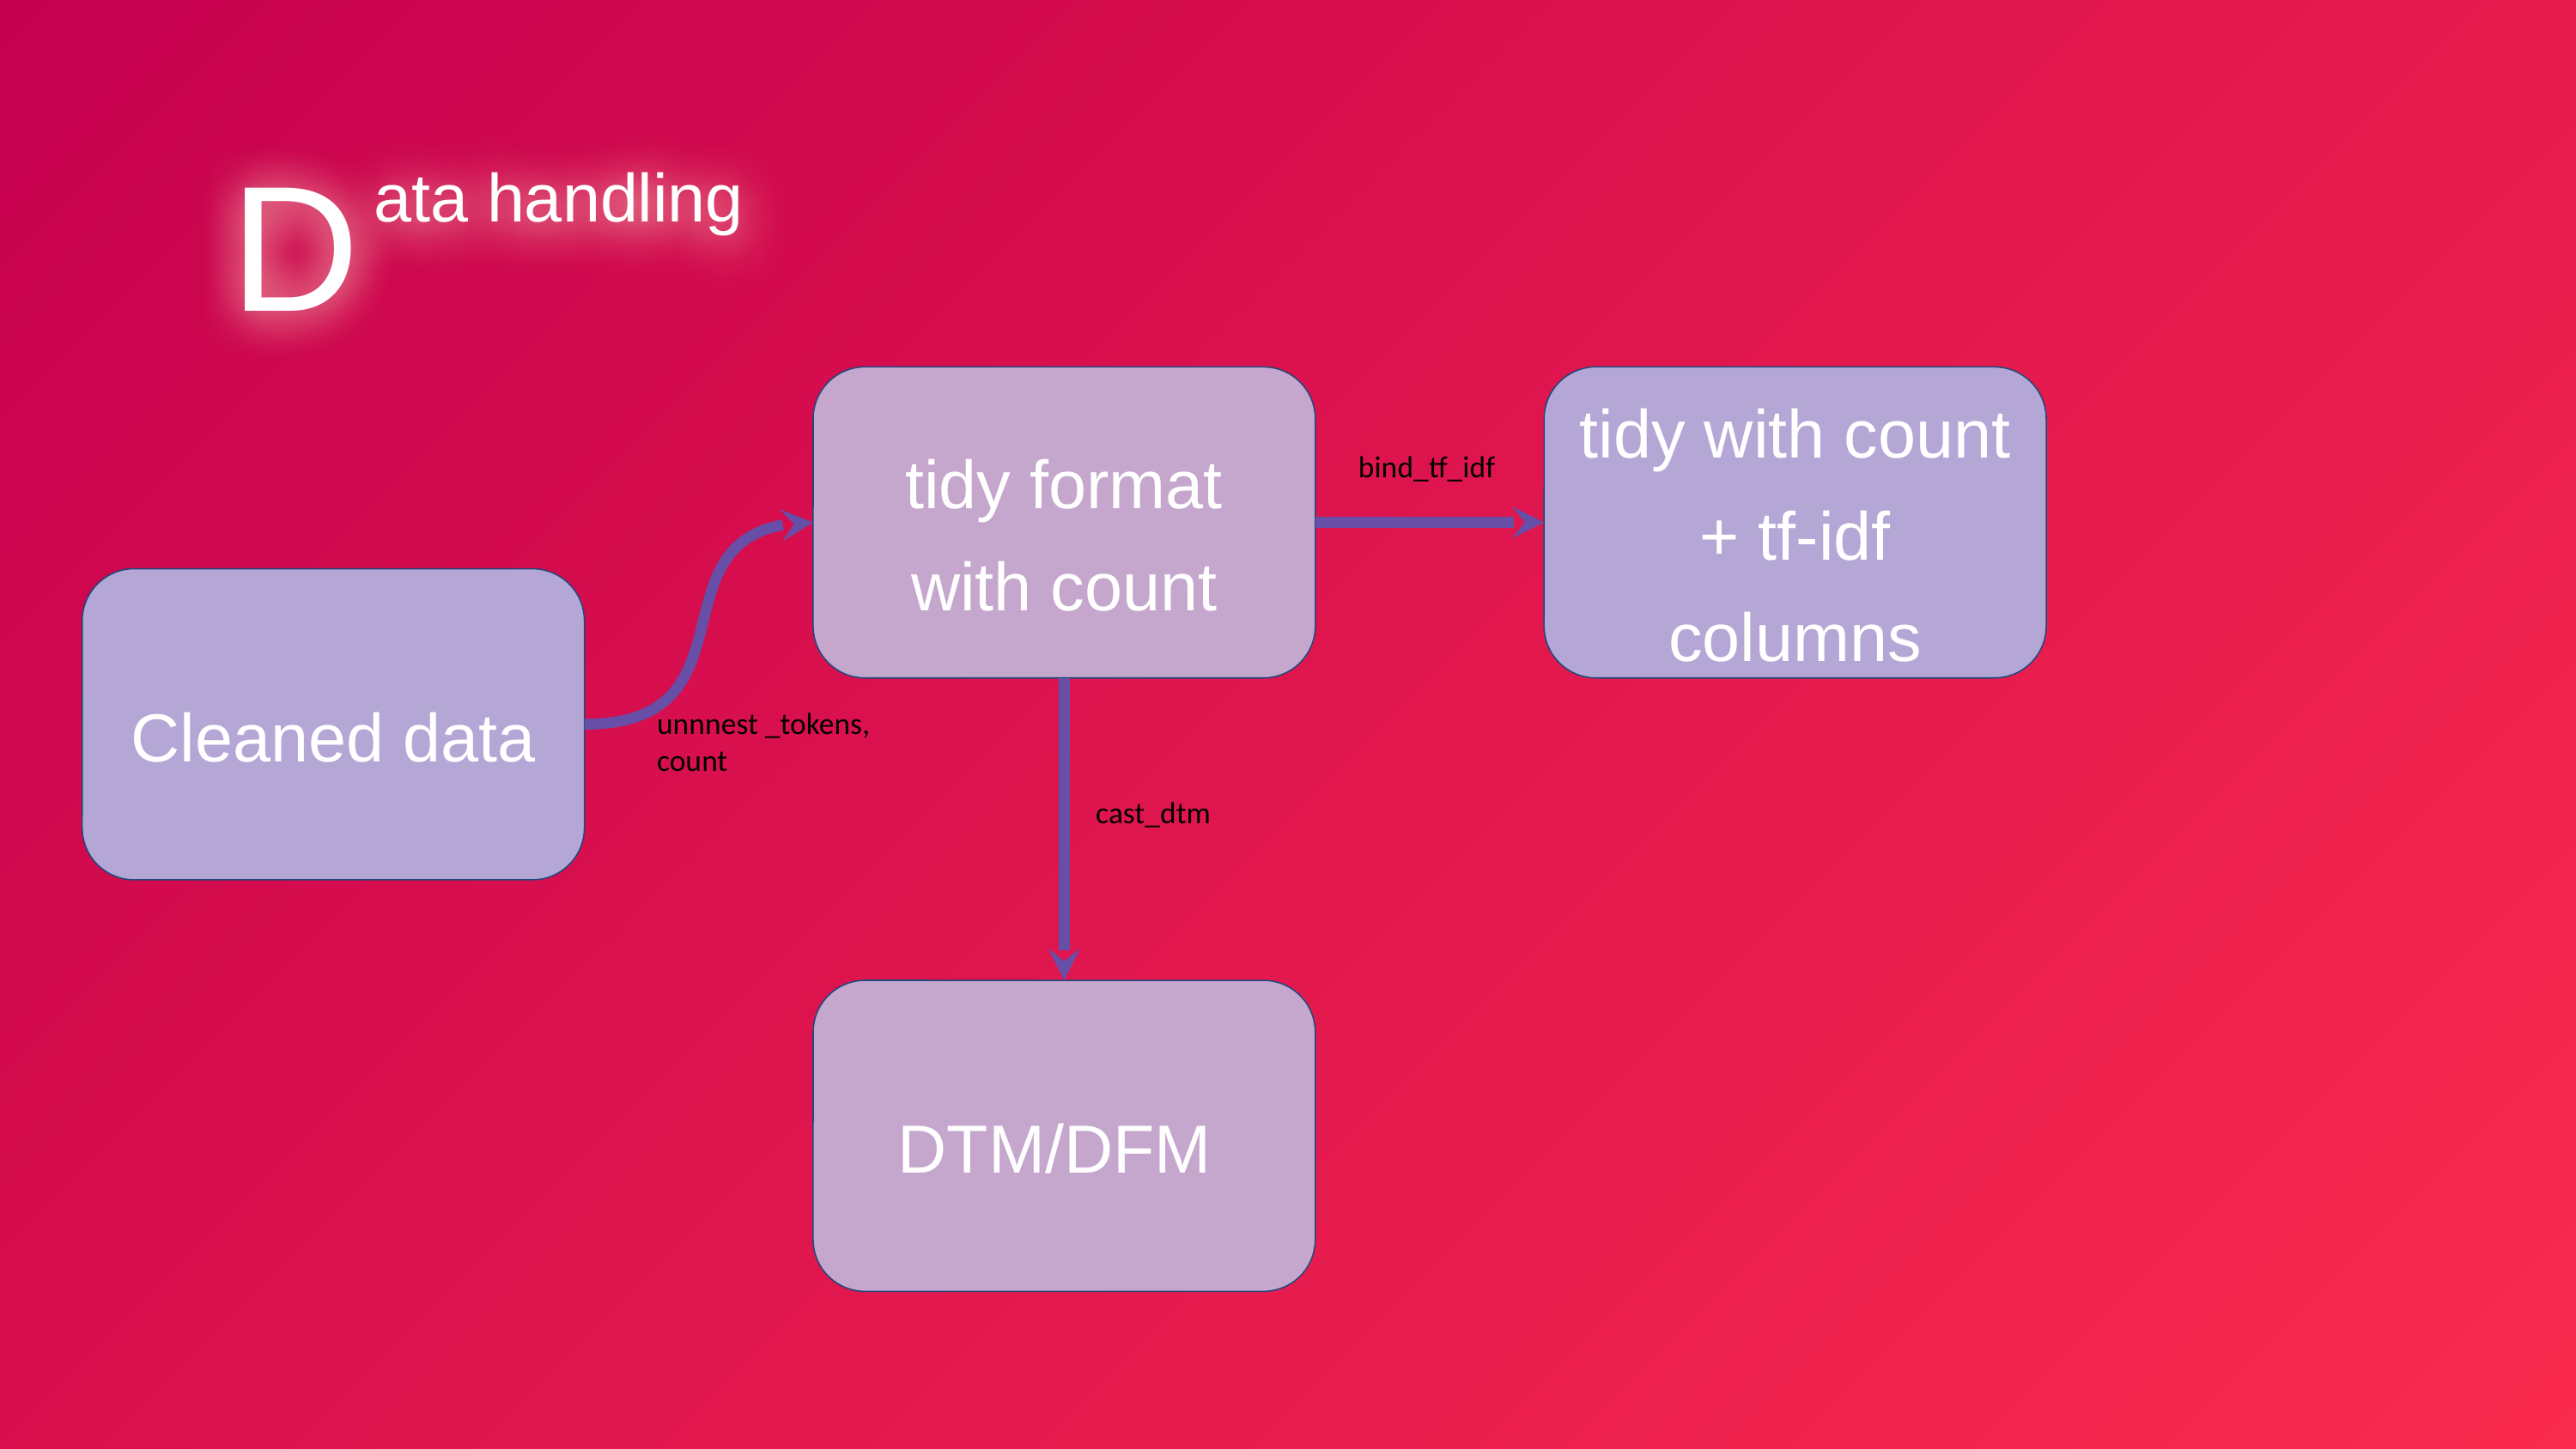

D
ata handling
tidy format
with count
tidy with count + tf-idf columns
bind_tf_idf
Cleaned data
unnnest _tokens,
count
cast_dtm
DTM/DFM